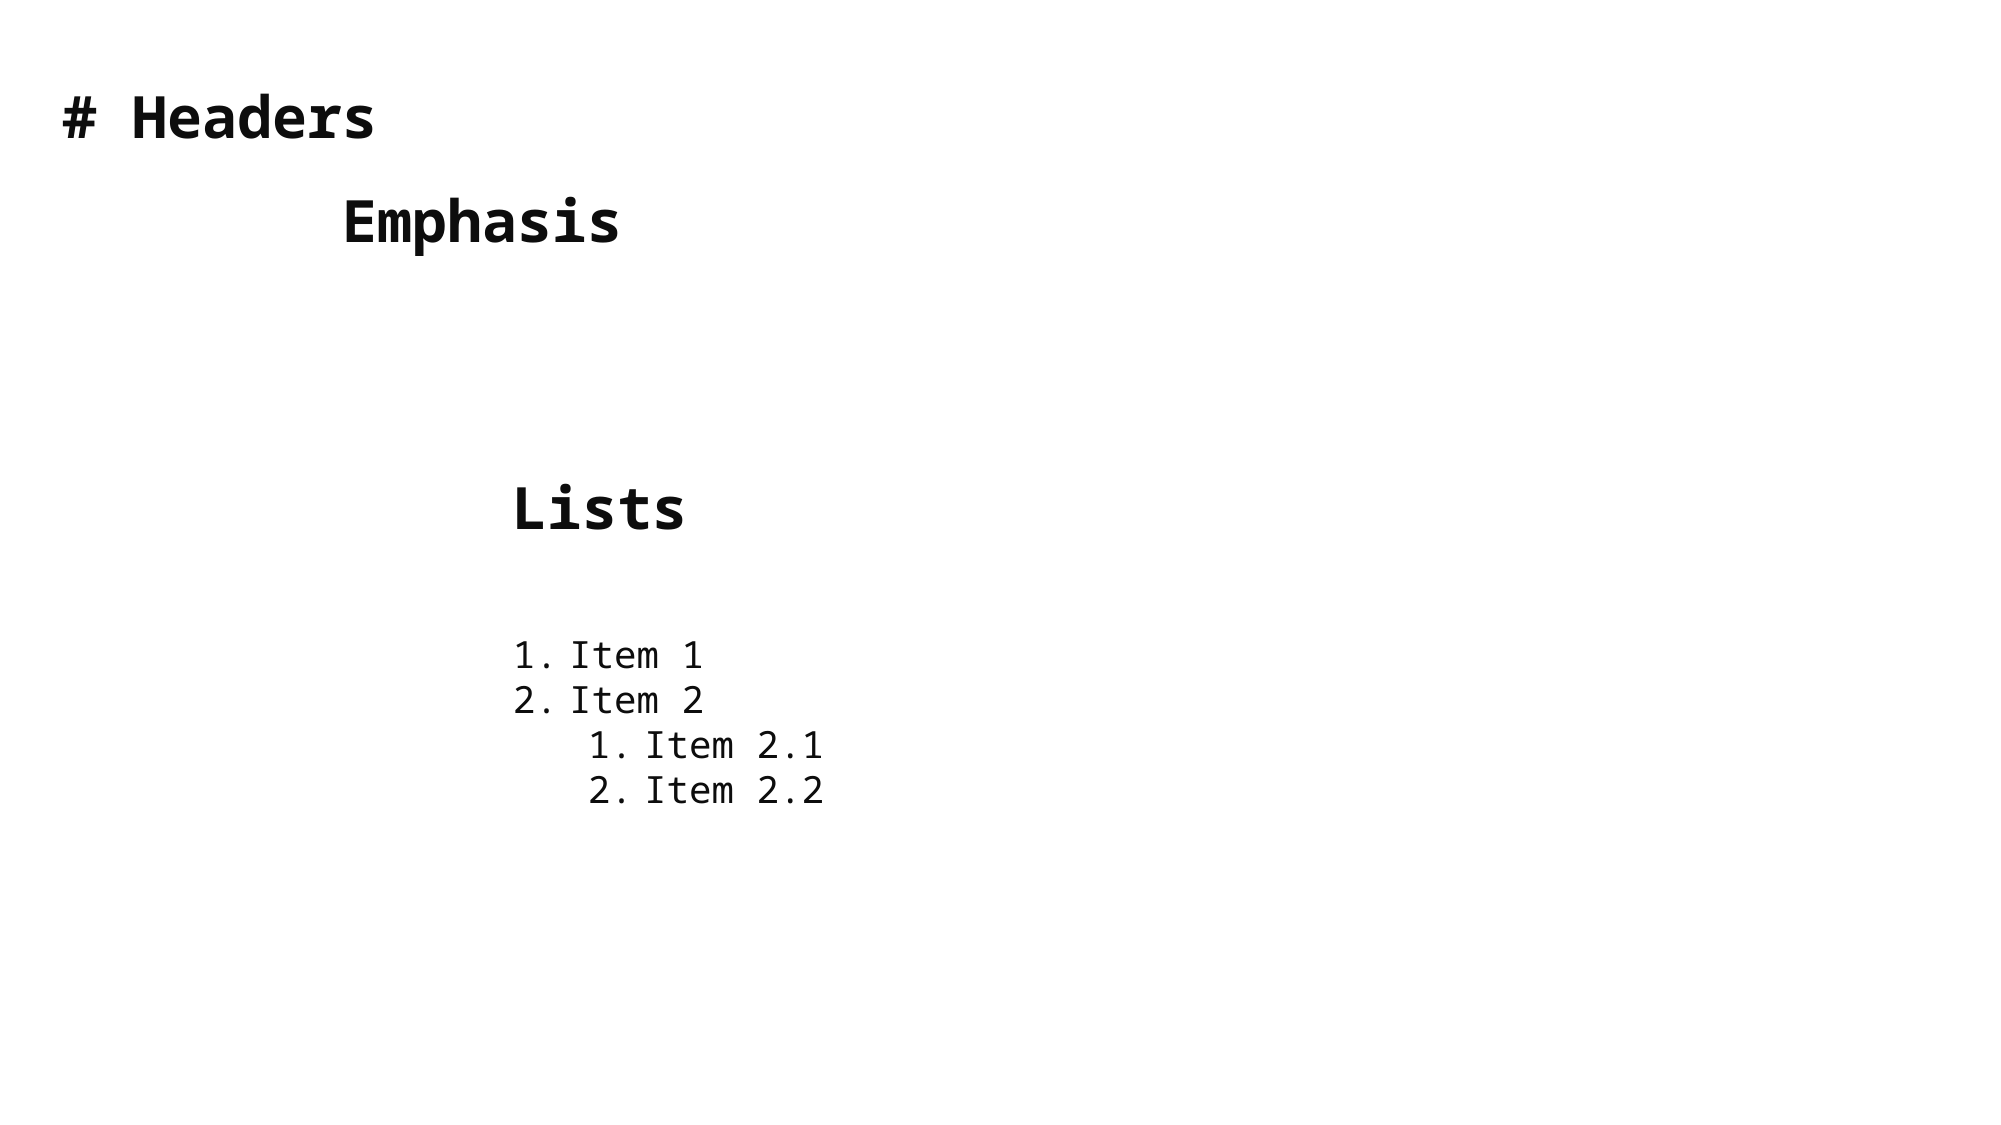

# Headers
        Emphasis
Lists

Item 1
Item 2
Item 2.1
Item 2.2